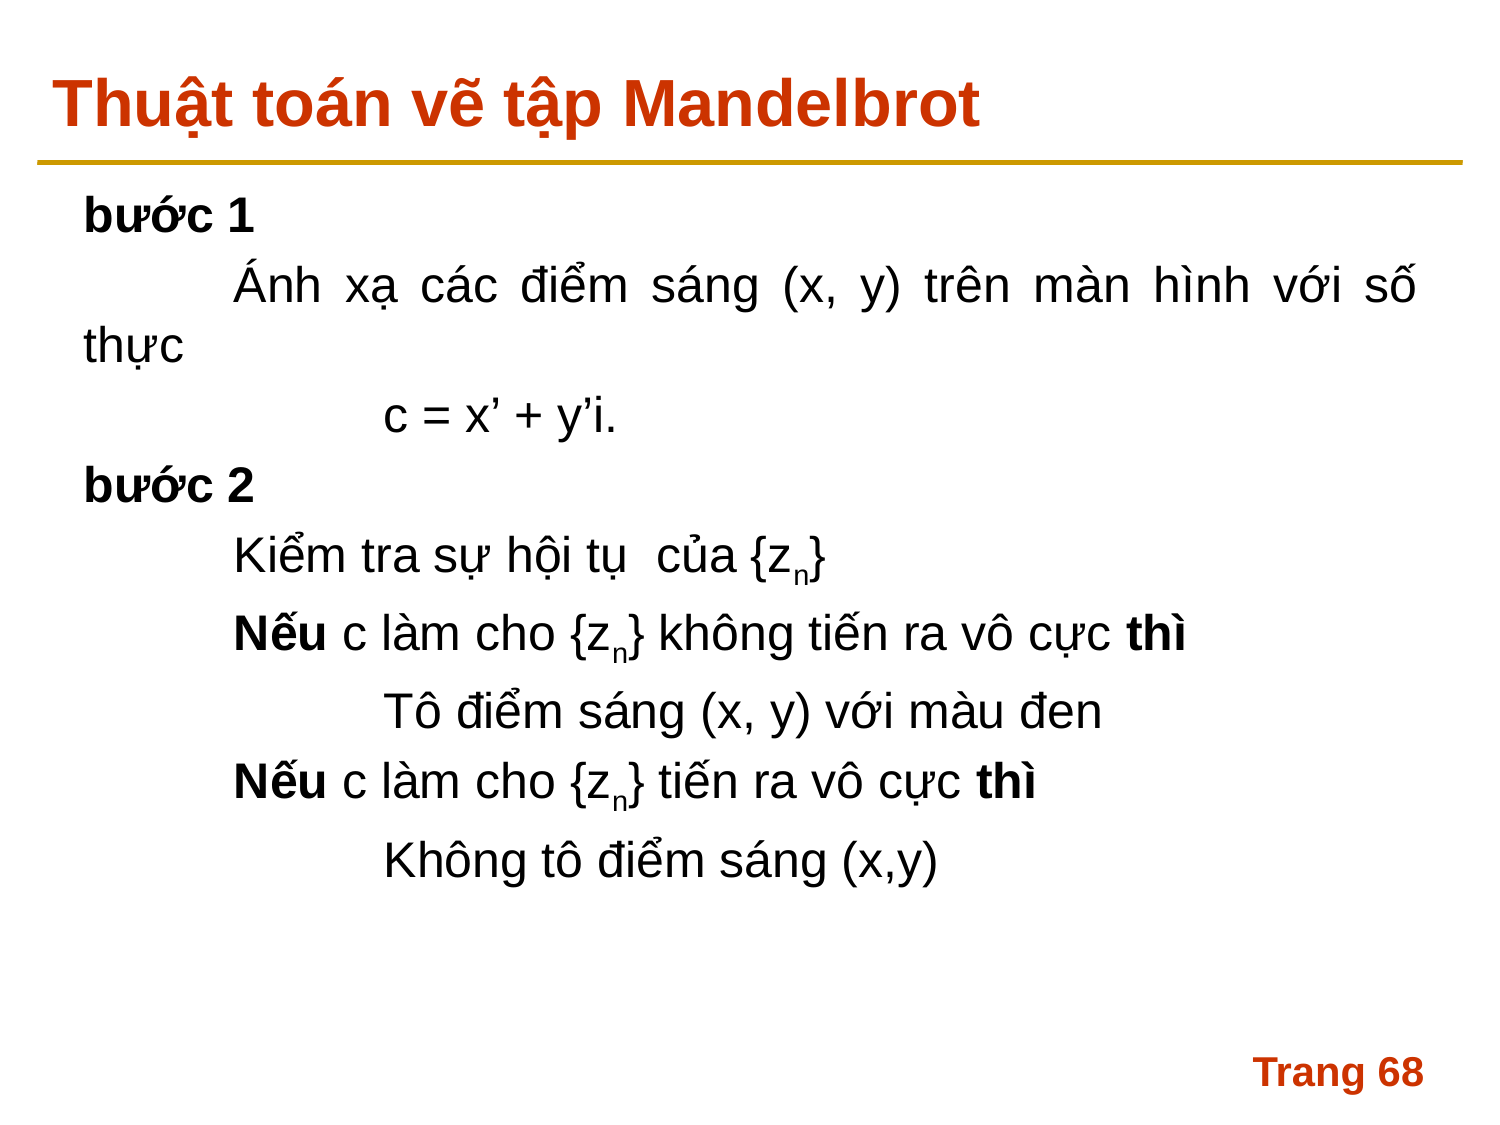

# Thuật toán vẽ tập Mandelbrot
bước 1
	Ánh xạ các điểm sáng (x, y) trên màn hình với số thực
		c = x’ + y’i.
bước 2
	Kiểm tra sự hội tụ  của {zn}
	Nếu c làm cho {zn} không tiến ra vô cực thì
		Tô điểm sáng (x, y) với màu đen
	Nếu c làm cho {zn} tiến ra vô cực thì
		Không tô điểm sáng (x,y)
Trang 68